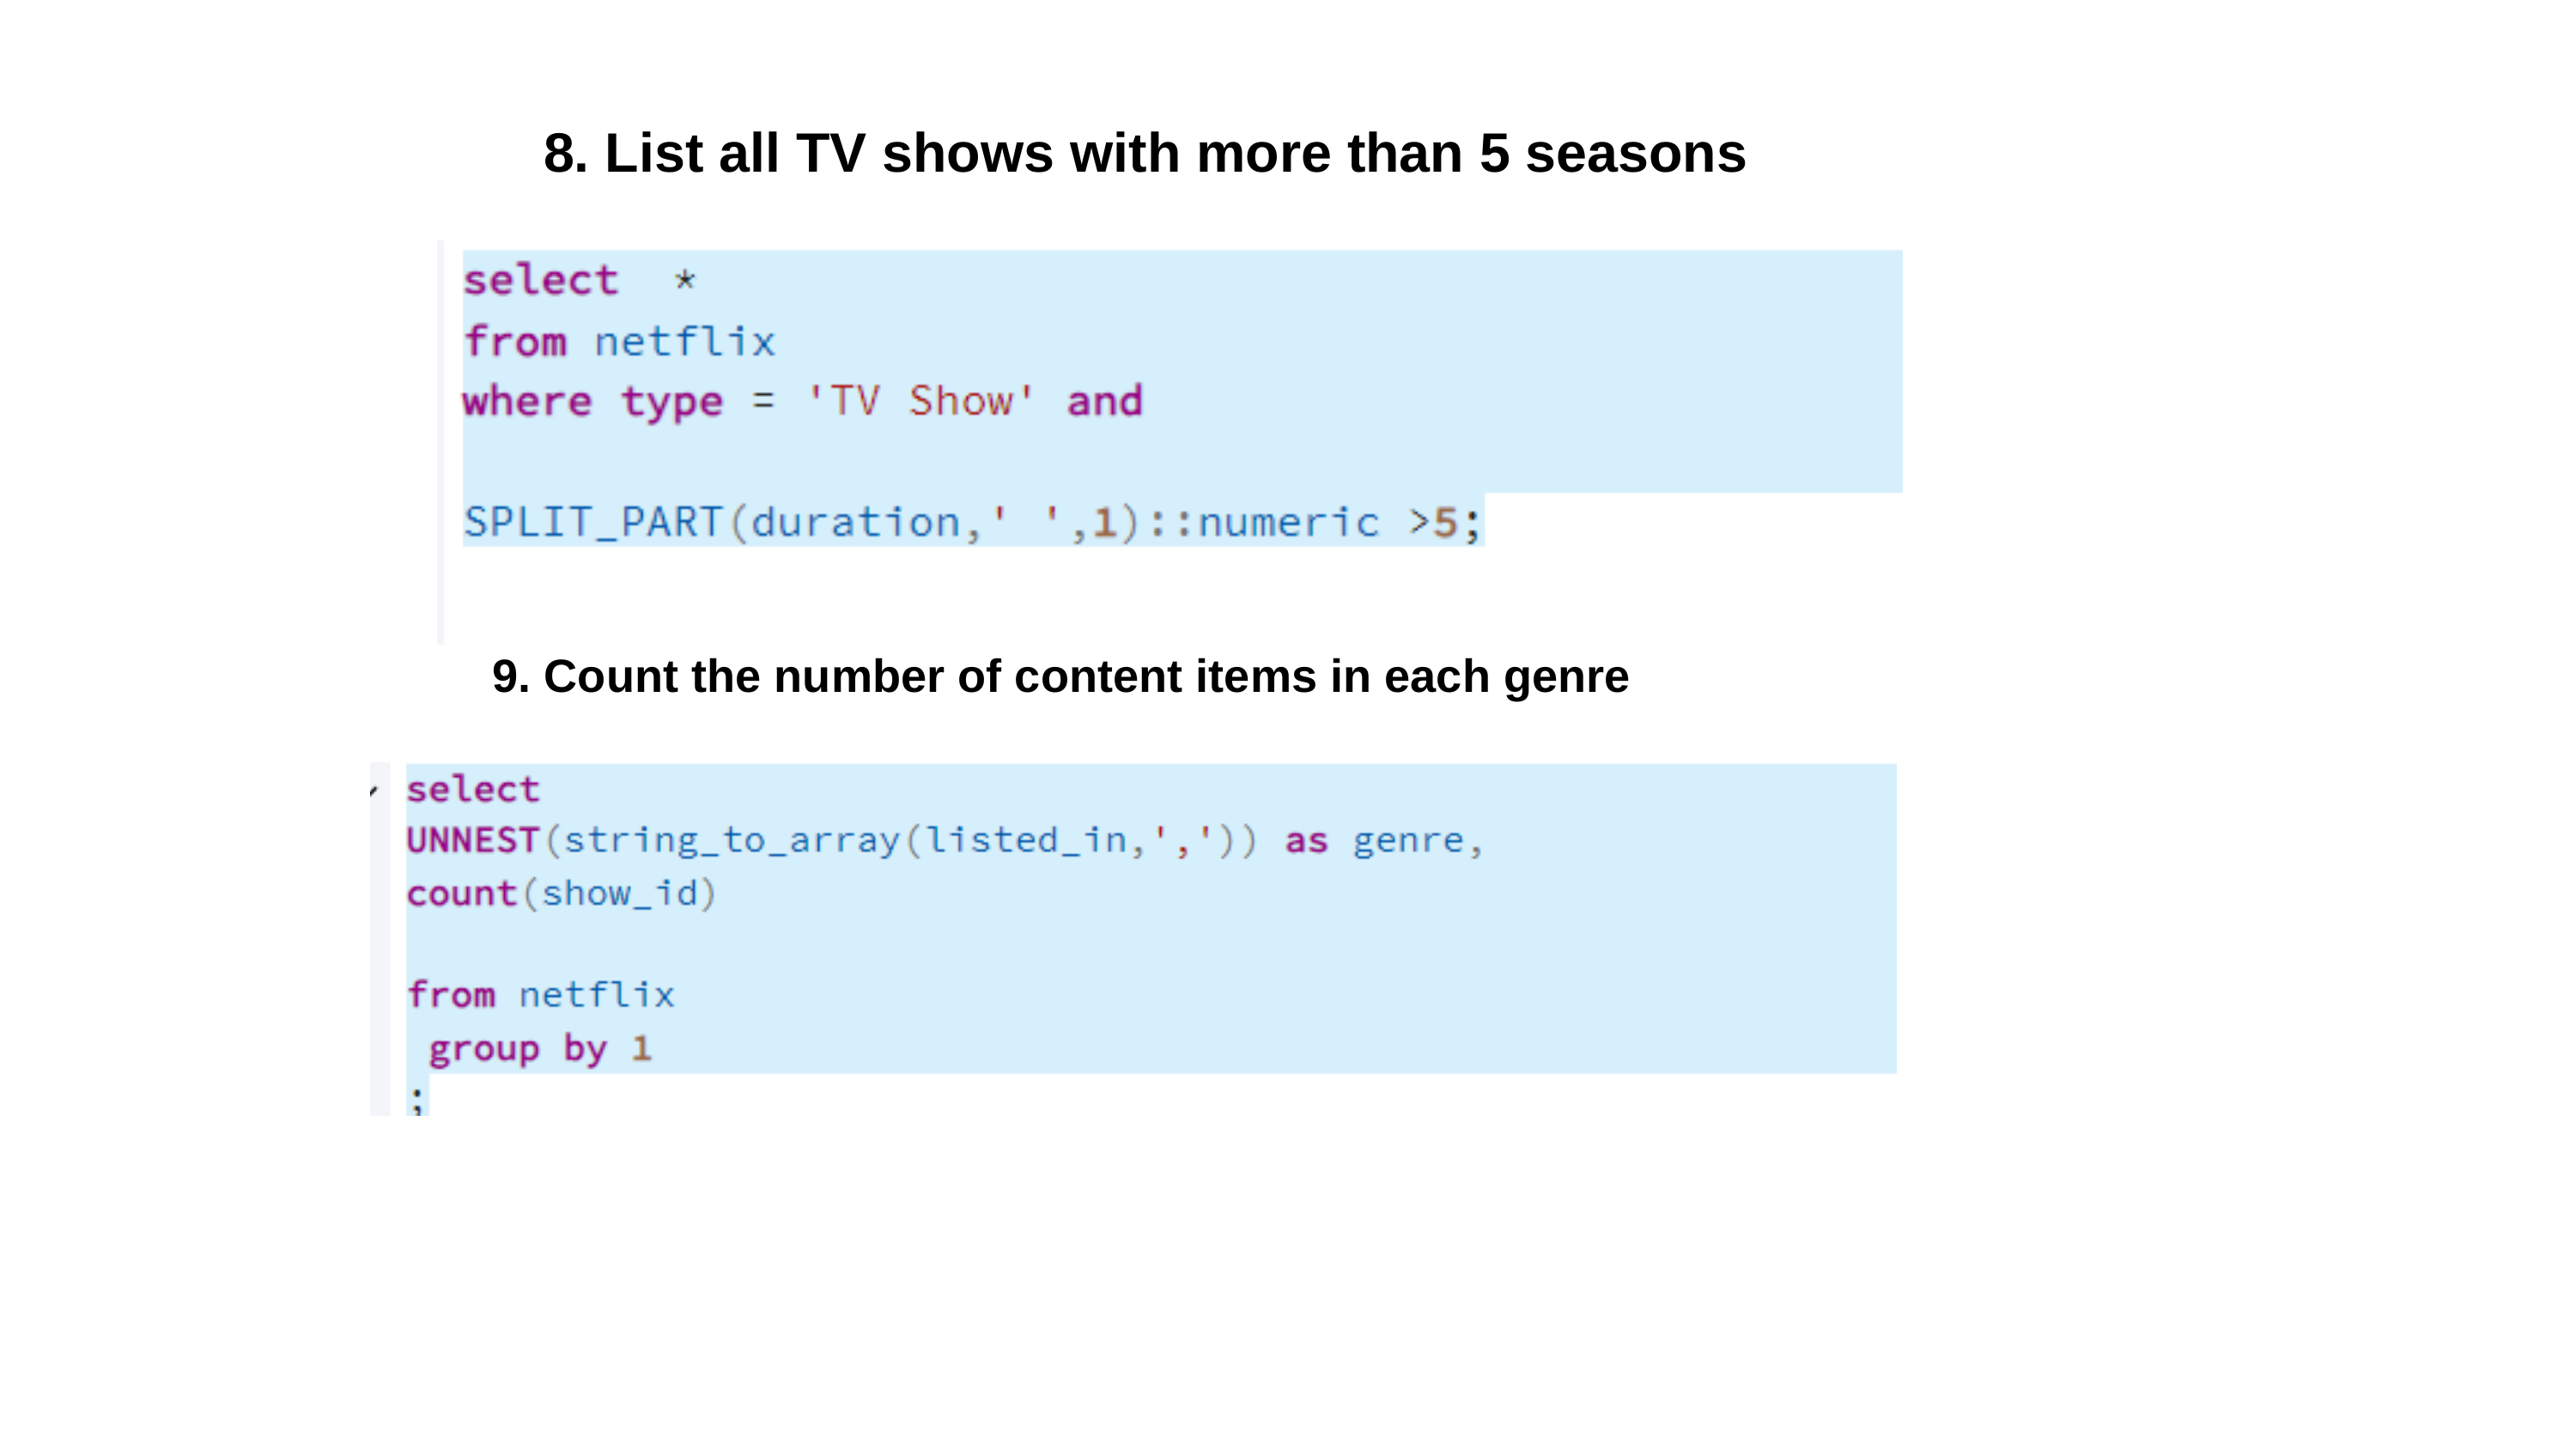

8. List all TV shows with more than 5 seasons

9. Count the number of content items in each genre